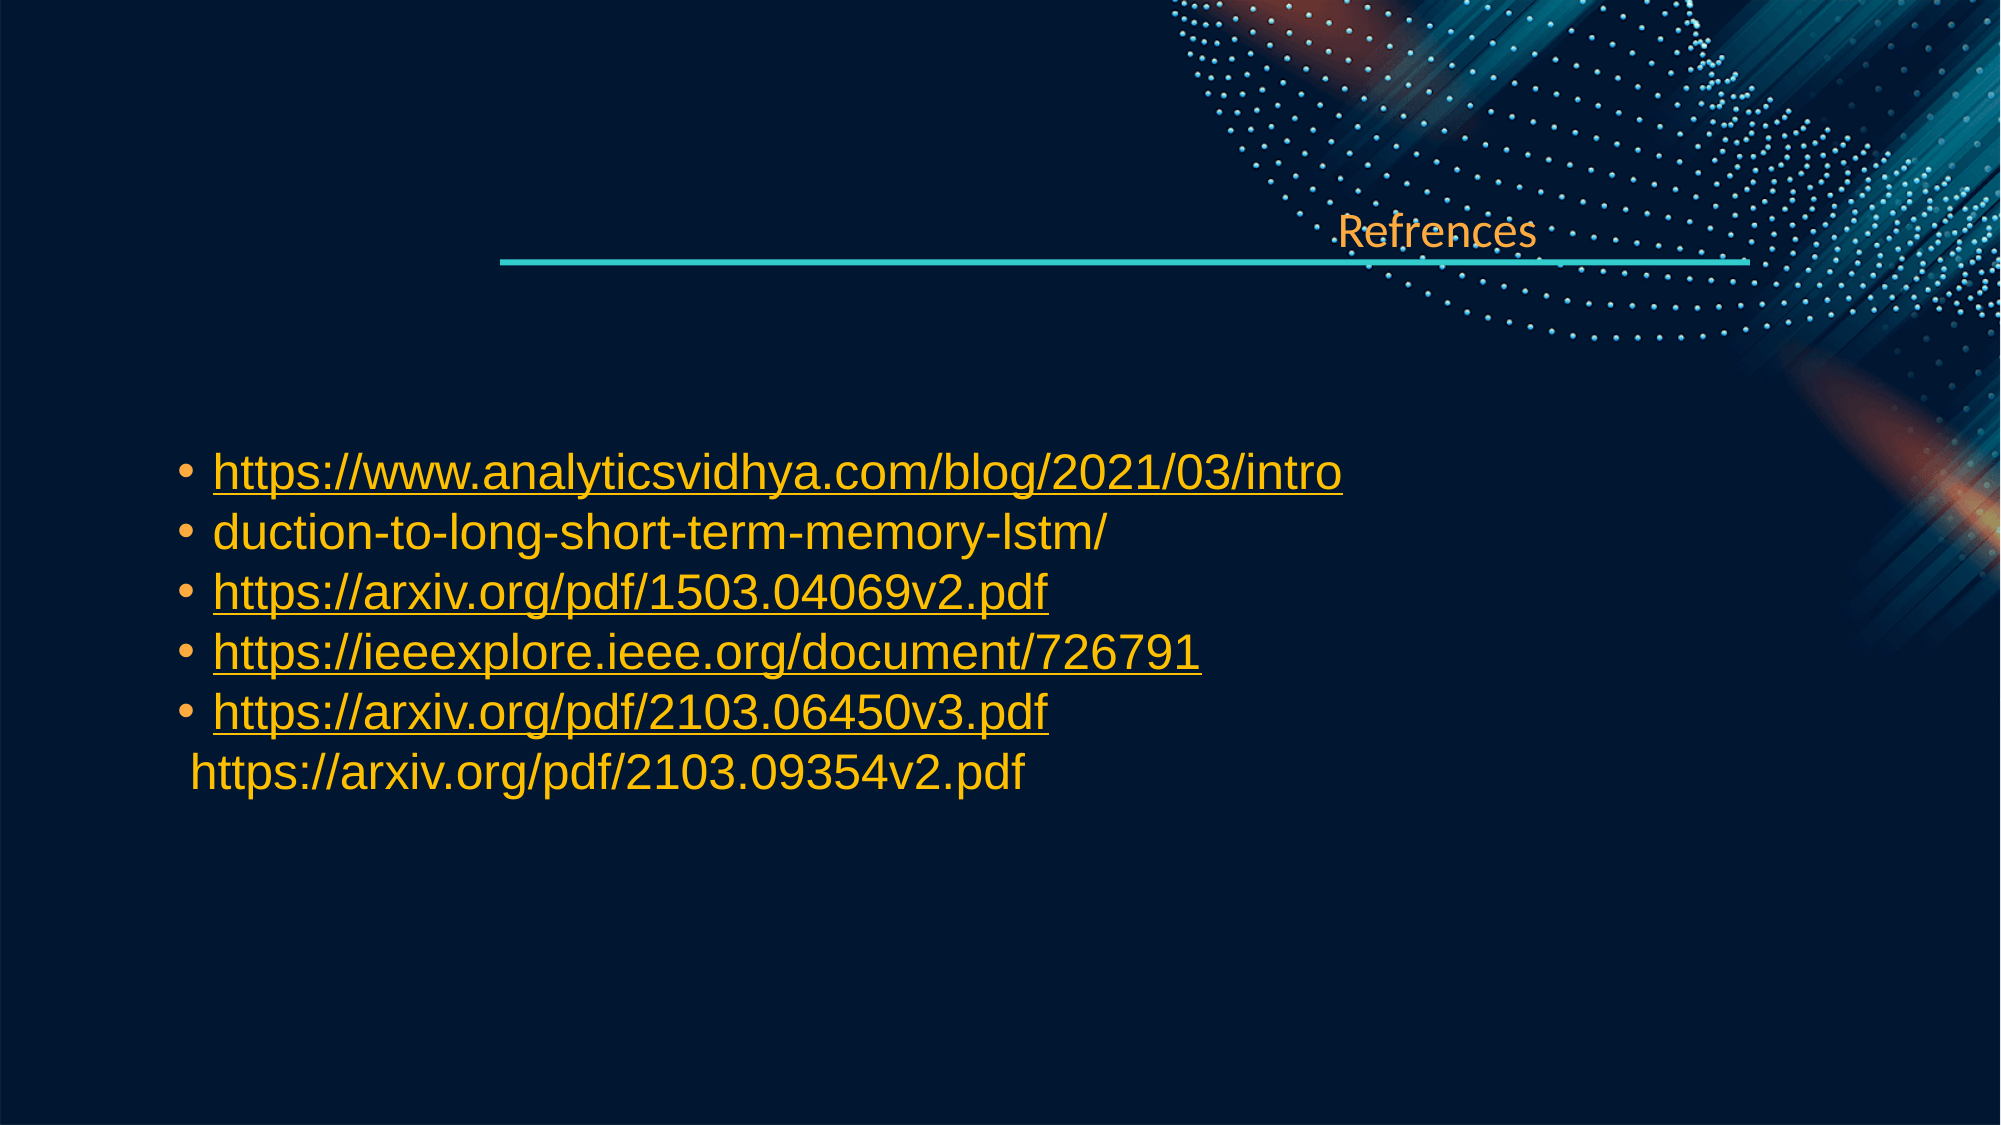

Refrences

https://www.analyticsvidhya.com/blog/2021/03/intro
duction-to-long-short-term-memory-lstm/
https://arxiv.org/pdf/1503.04069v2.pdf
https://ieeexplore.ieee.org/document/726791
https://arxiv.org/pdf/2103.06450v3.pdf
https://arxiv.org/pdf/2103.09354v2.pdf